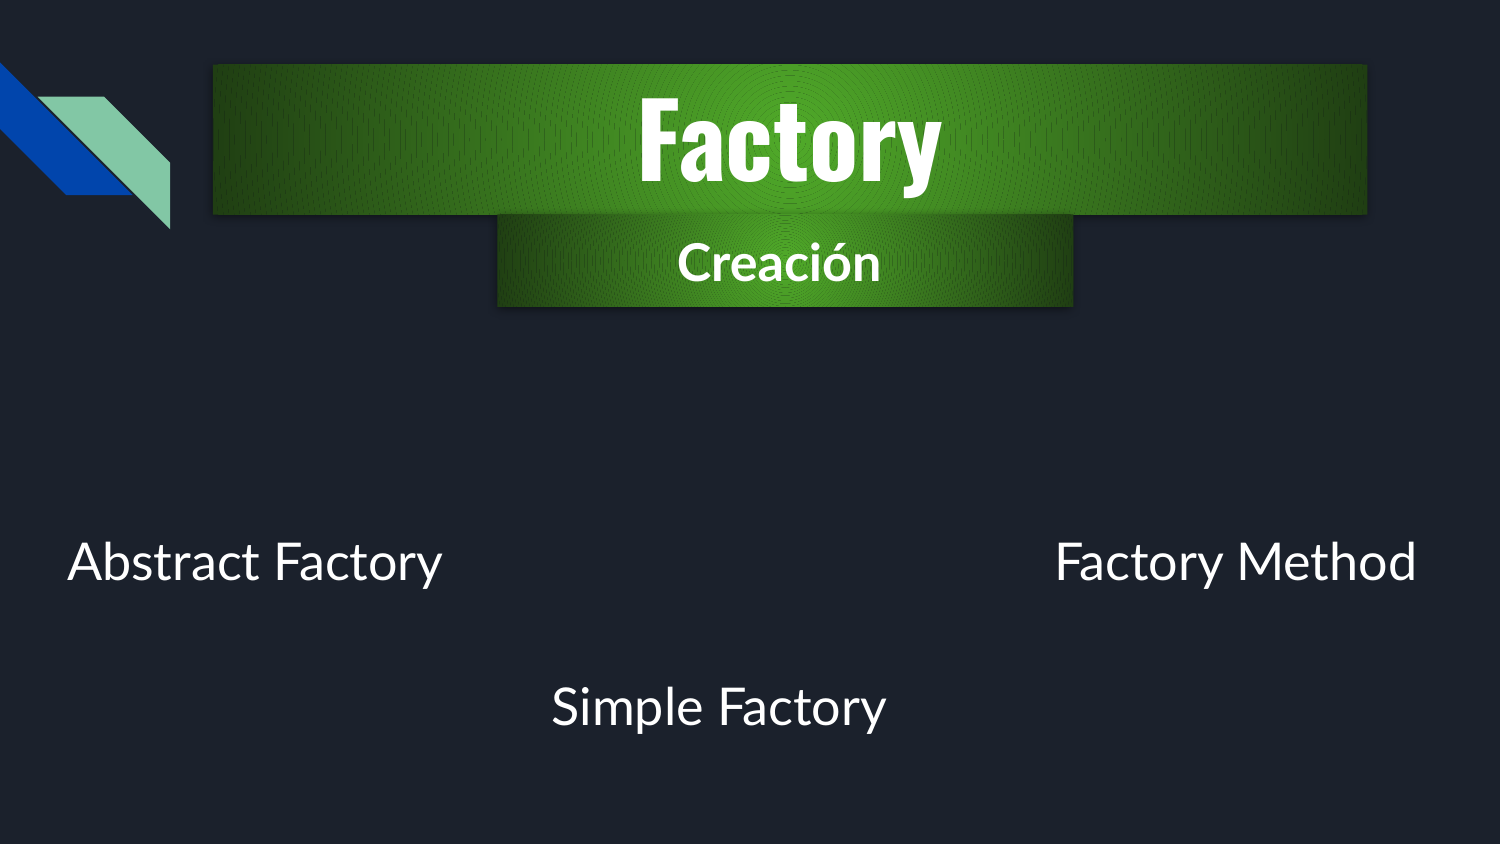

# Factory
Creación
Abstract Factory
Factory Method
Simple Factory